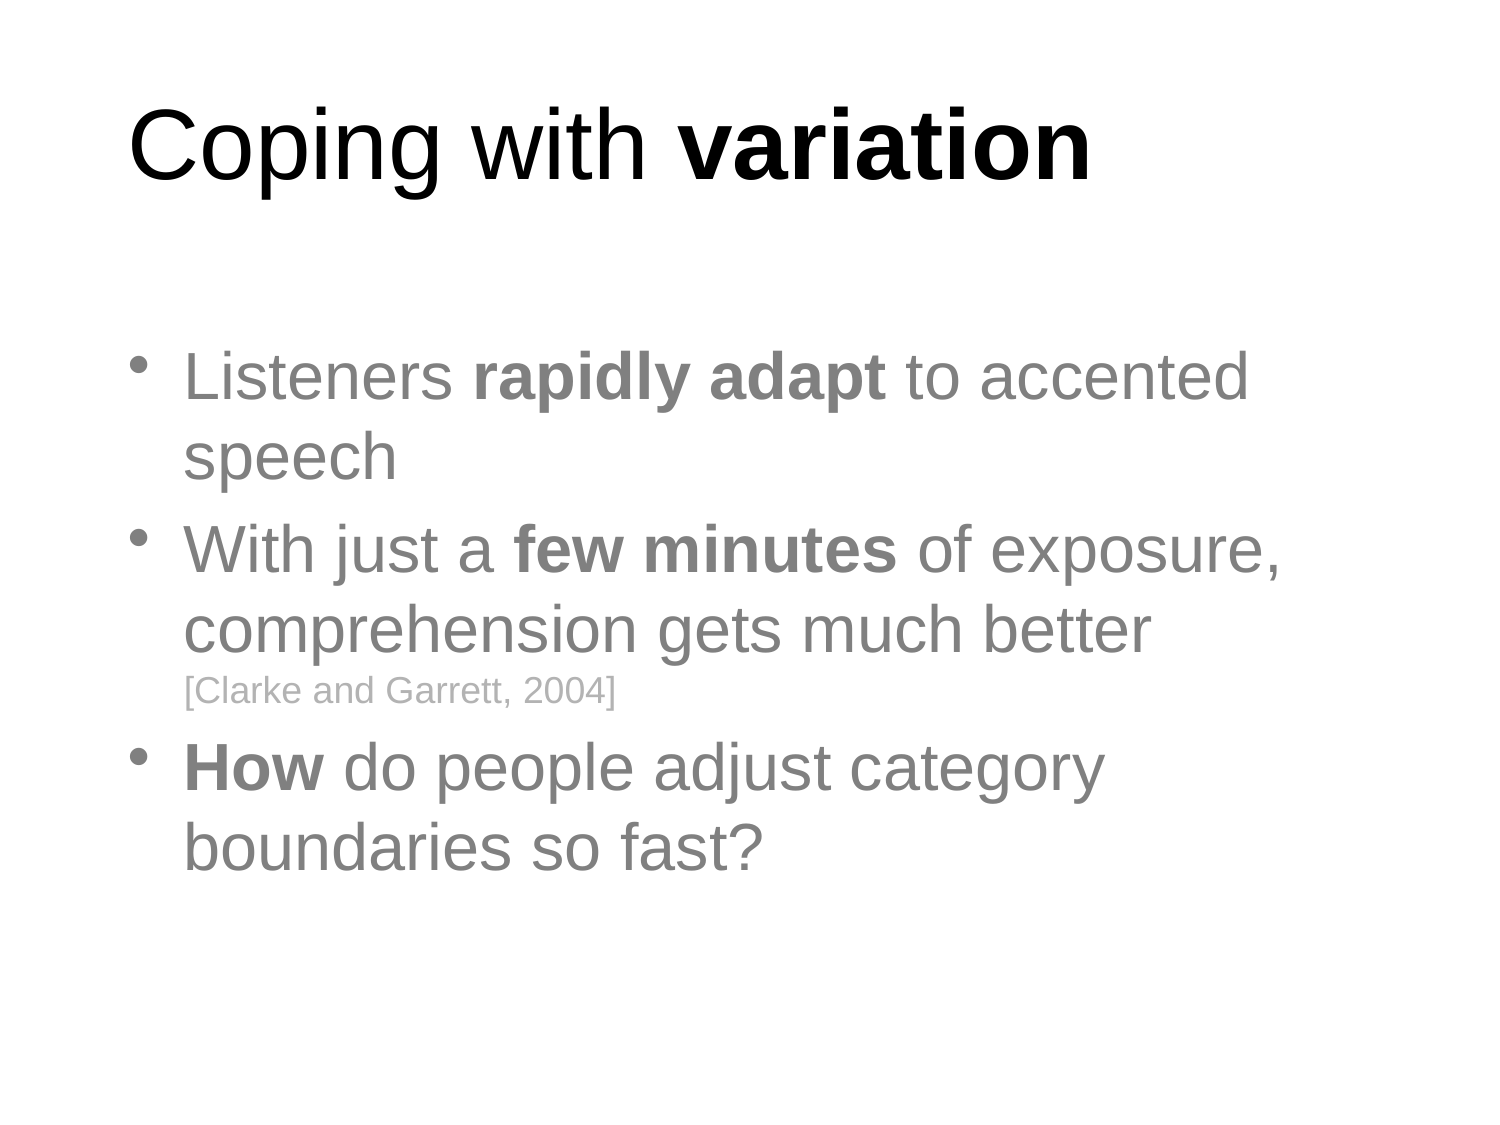

# Coping with variation
Listeners rapidly adapt to accented speech
With just a few minutes of exposure, comprehension gets much better
[Clarke and Garrett, 2004]
How do people adjust category boundaries so fast?
9